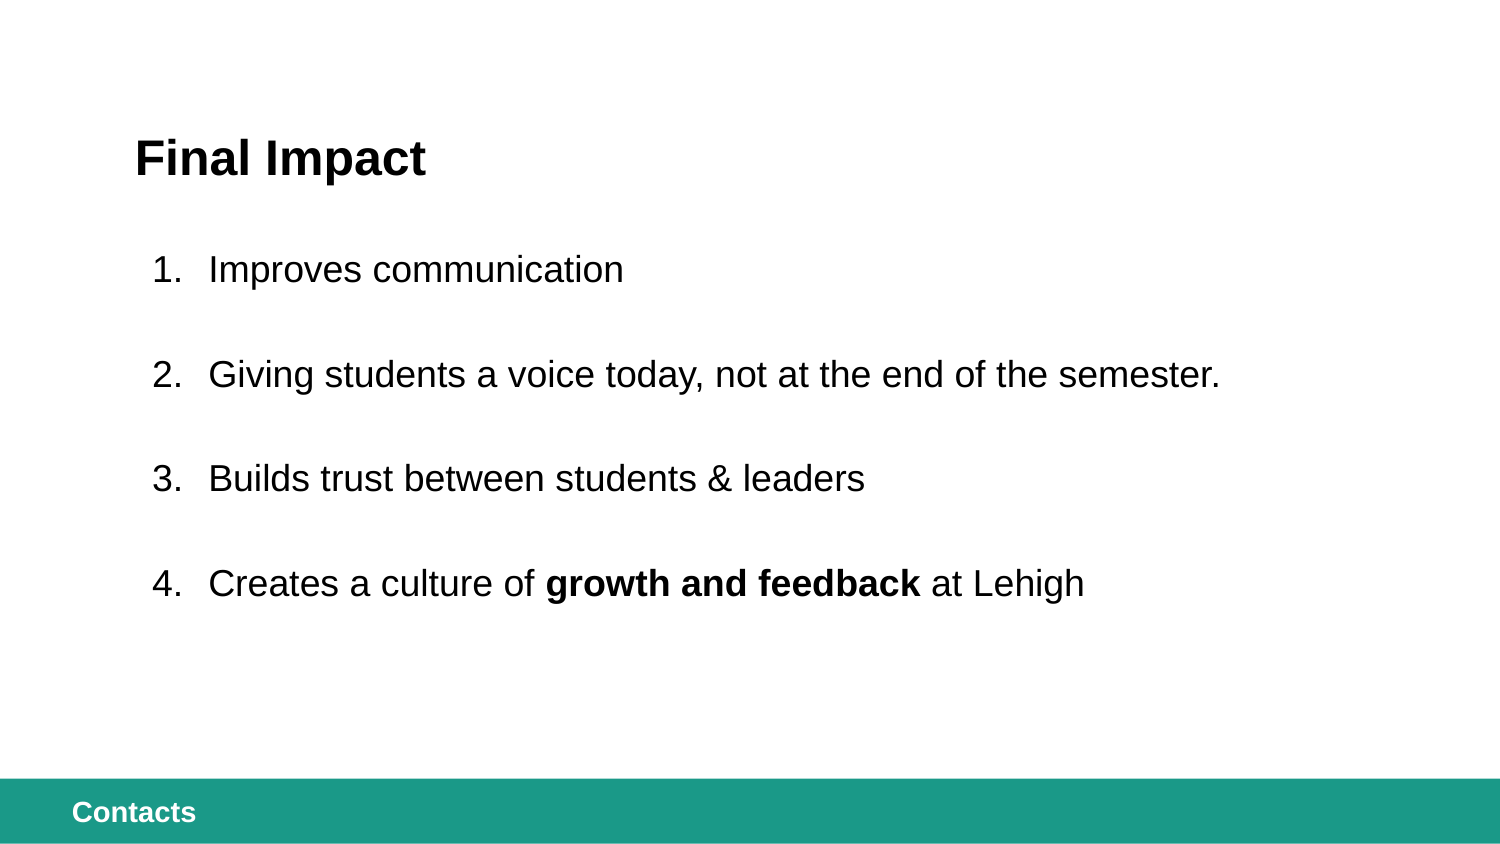

Final Impact

Improves communication

Giving students a voice today, not at the end of the semester.

Builds trust between students & leaders

Creates a culture of growth and feedback at Lehigh

Contacts